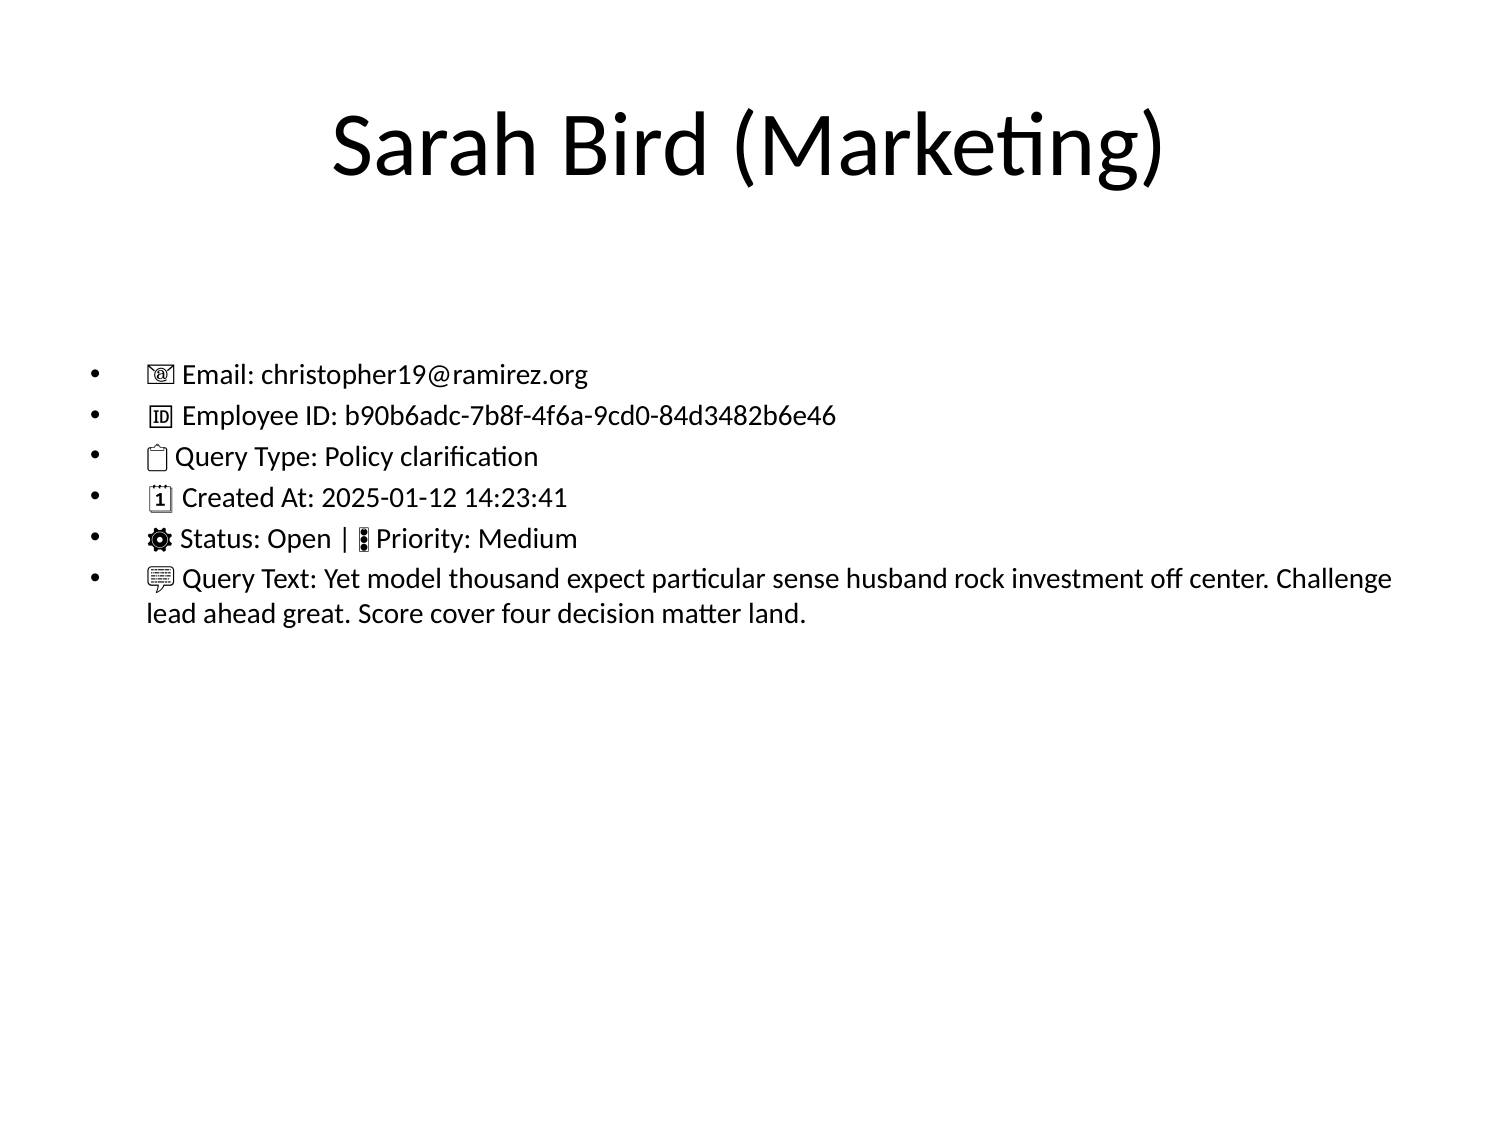

# Sarah Bird (Marketing)

📧 Email: christopher19@ramirez.org
🆔 Employee ID: b90b6adc-7b8f-4f6a-9cd0-84d3482b6e46
📋 Query Type: Policy clarification
🗓 Created At: 2025-01-12 14:23:41
⚙ Status: Open | 🚦 Priority: Medium
💬 Query Text: Yet model thousand expect particular sense husband rock investment off center. Challenge lead ahead great. Score cover four decision matter land.